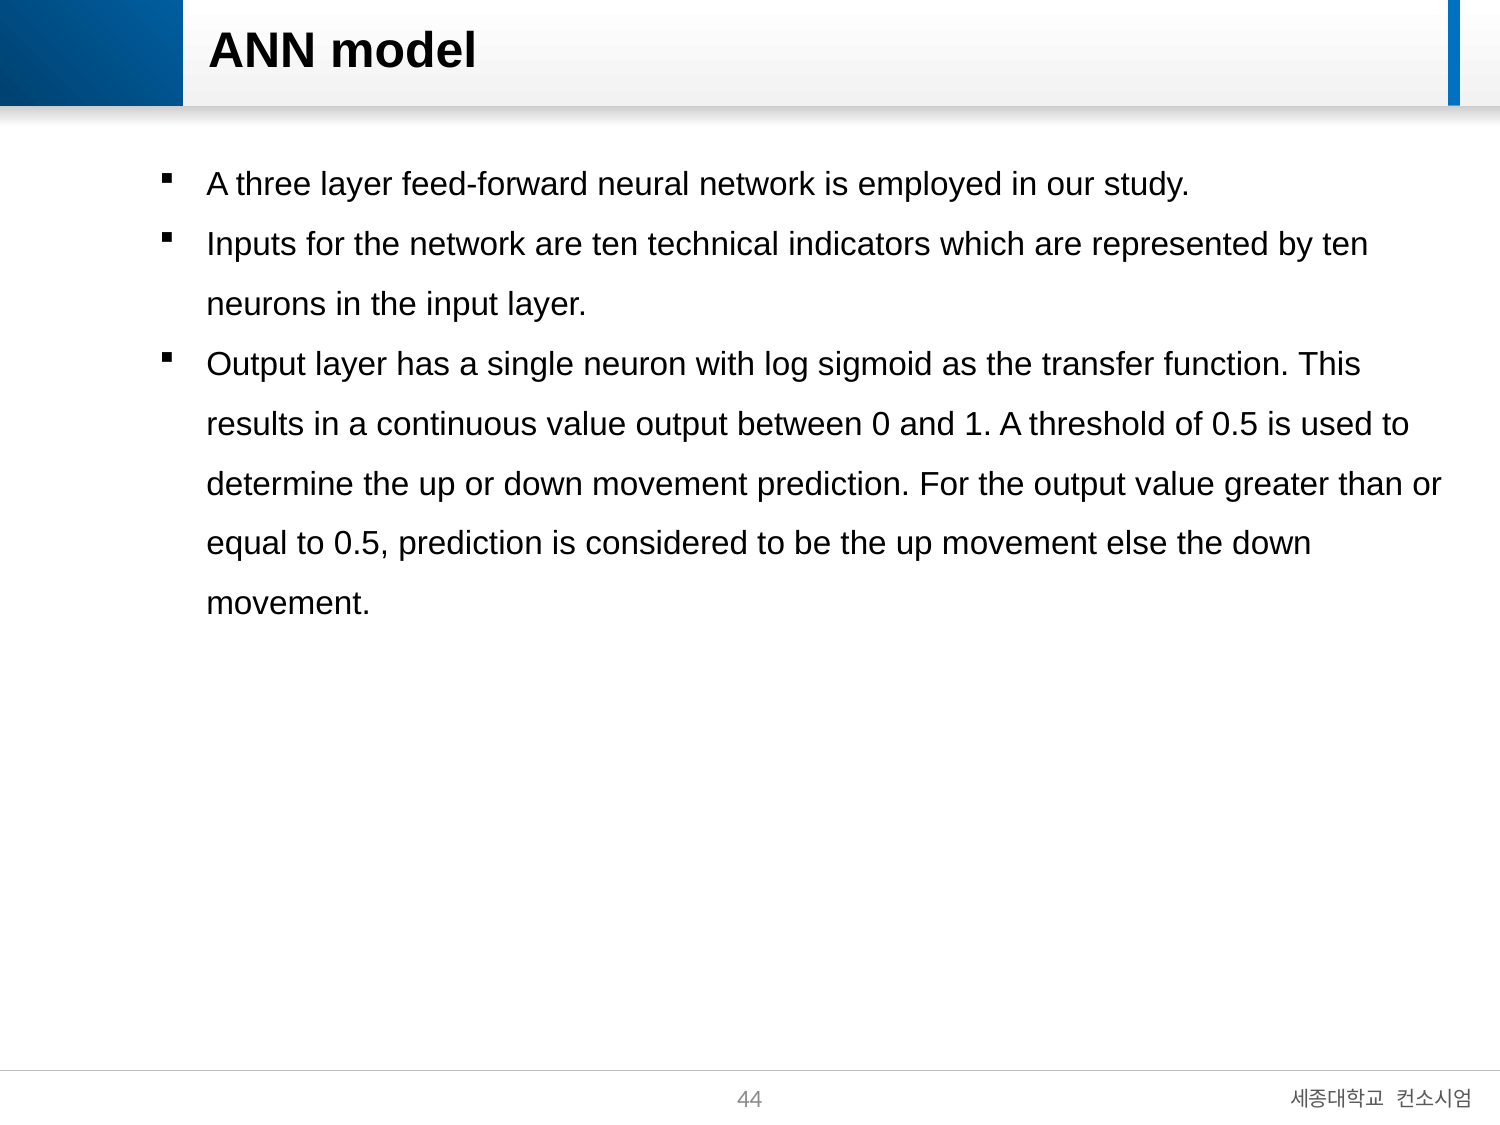

# ANN model
A three layer feed-forward neural network is employed in our study.
Inputs for the network are ten technical indicators which are represented by ten neurons in the input layer.
Output layer has a single neuron with log sigmoid as the transfer function. This results in a continuous value output between 0 and 1. A threshold of 0.5 is used to determine the up or down movement prediction. For the output value greater than or equal to 0.5, prediction is considered to be the up movement else the down movement.